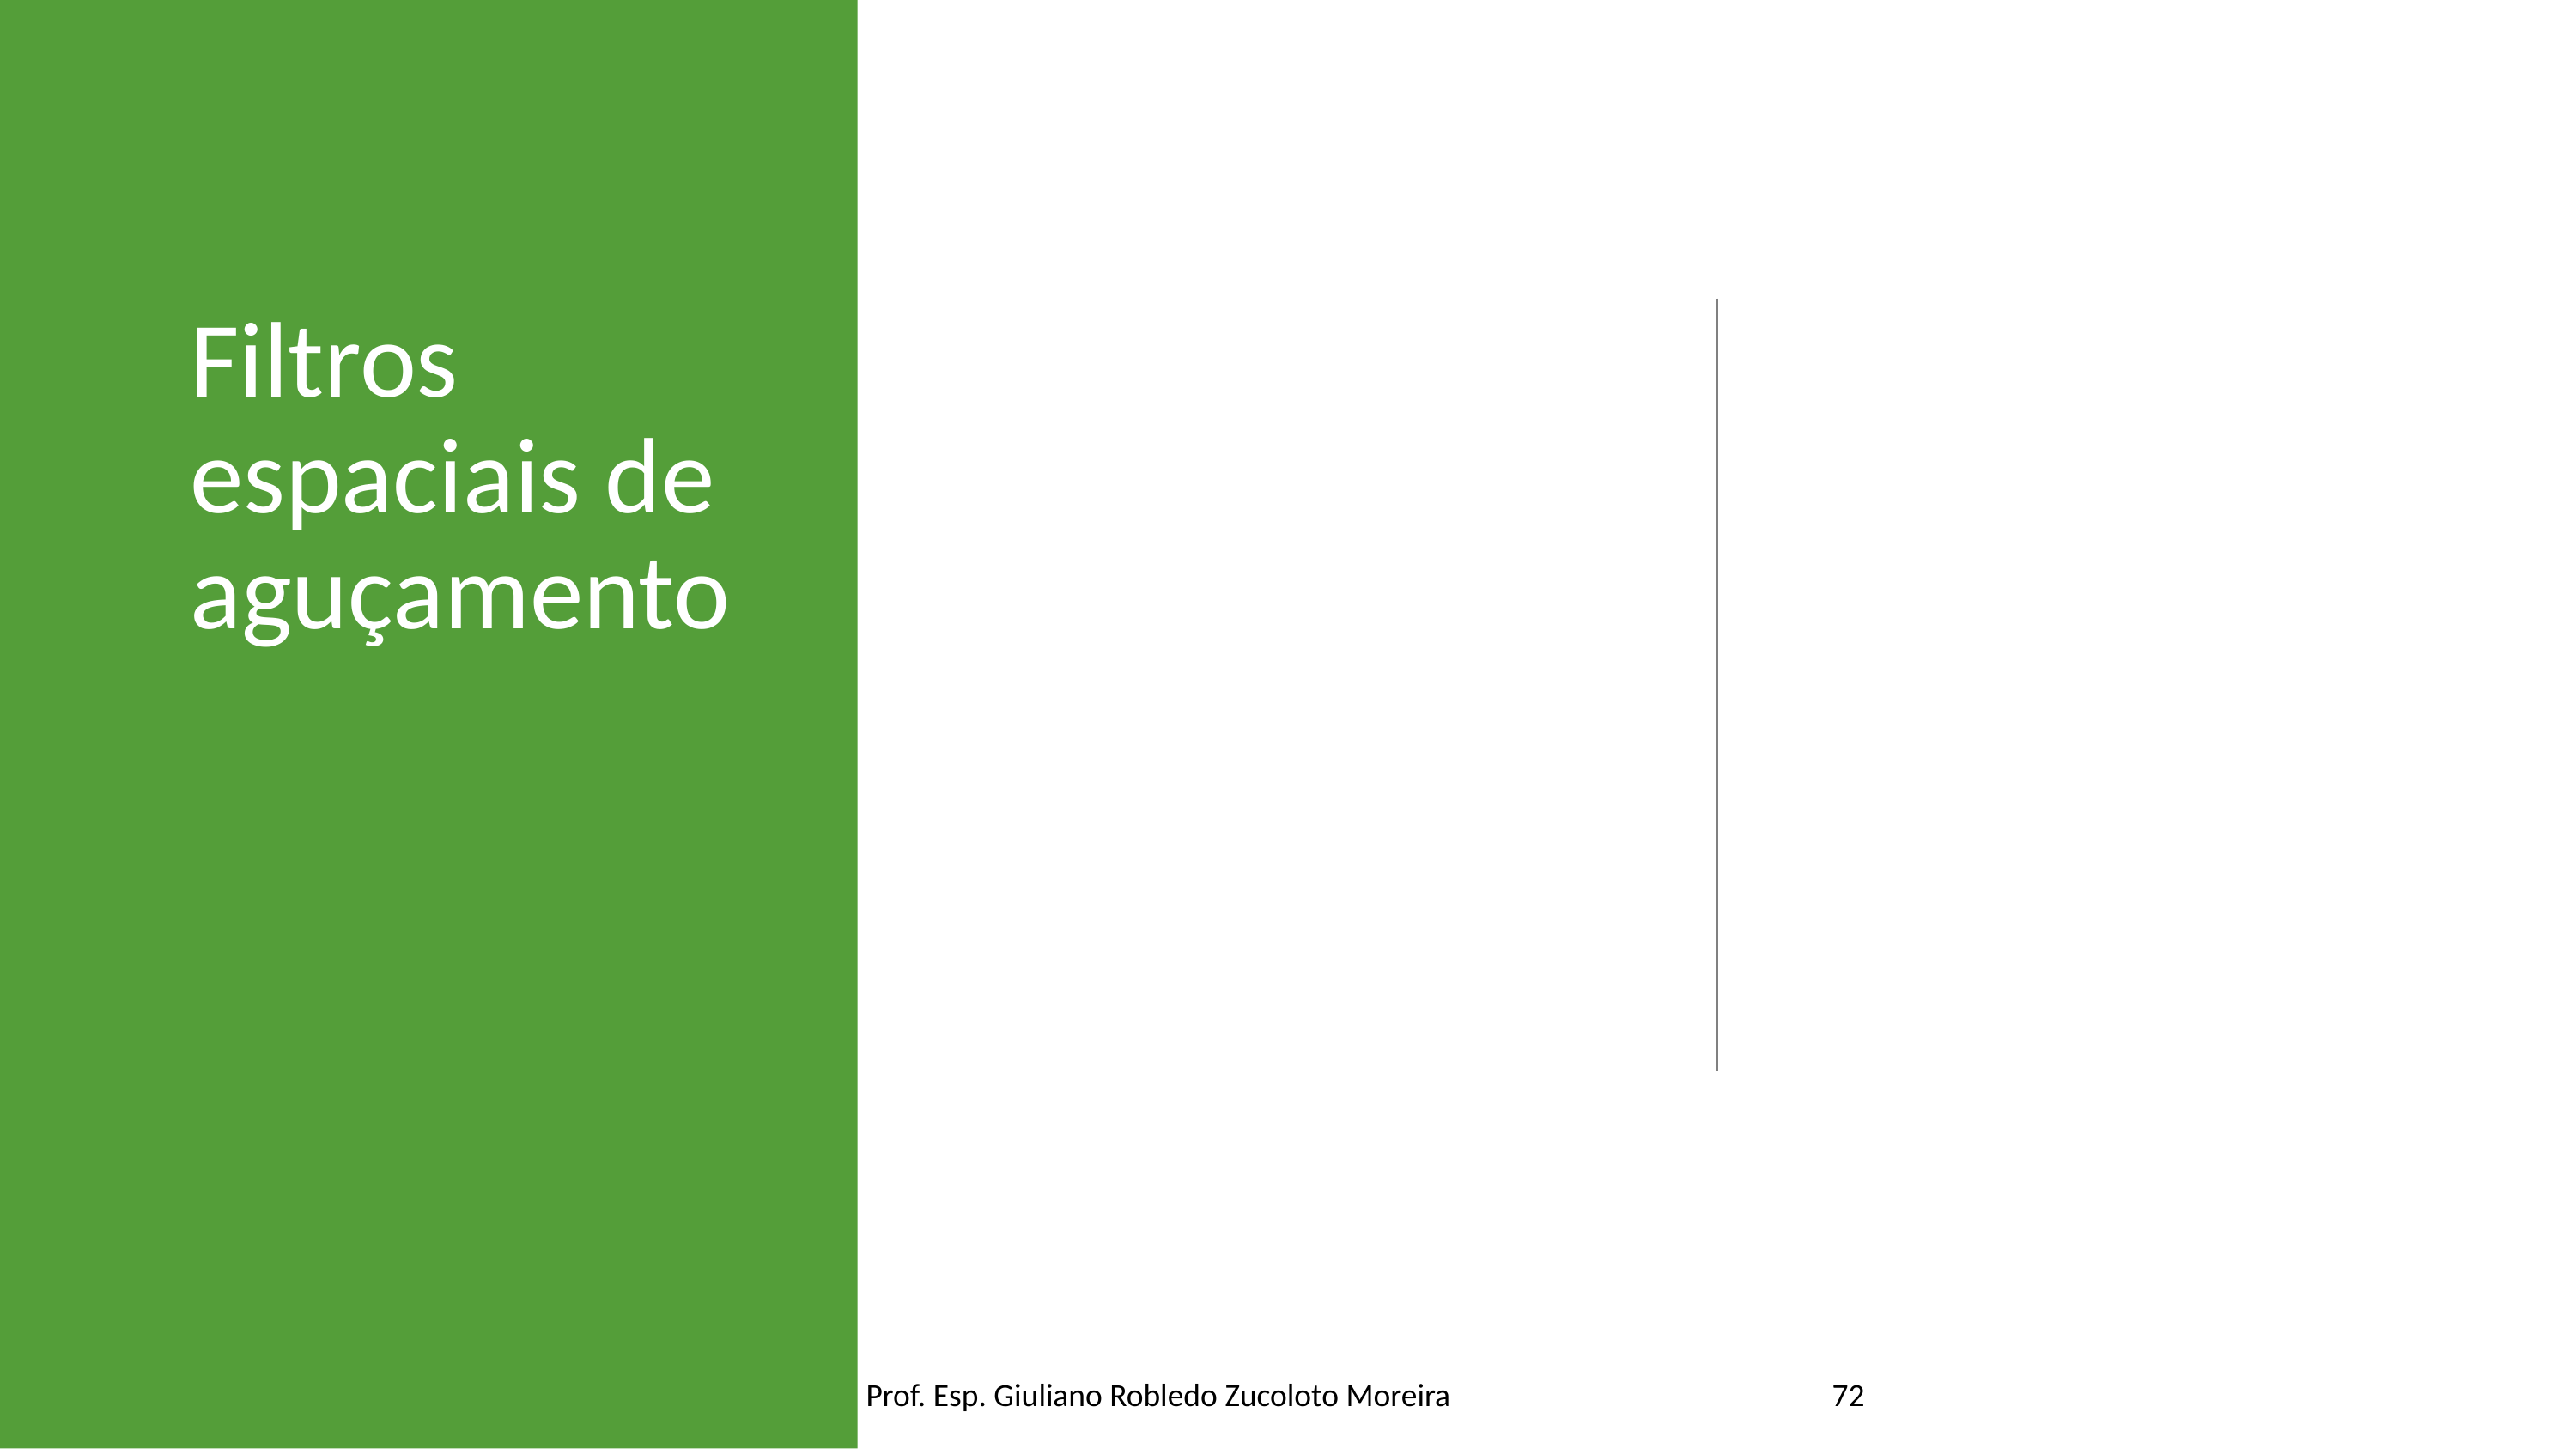

# Filtros espaciais de aguçamento
Prof. Esp. Giuliano Robledo Zucoloto Moreira
72